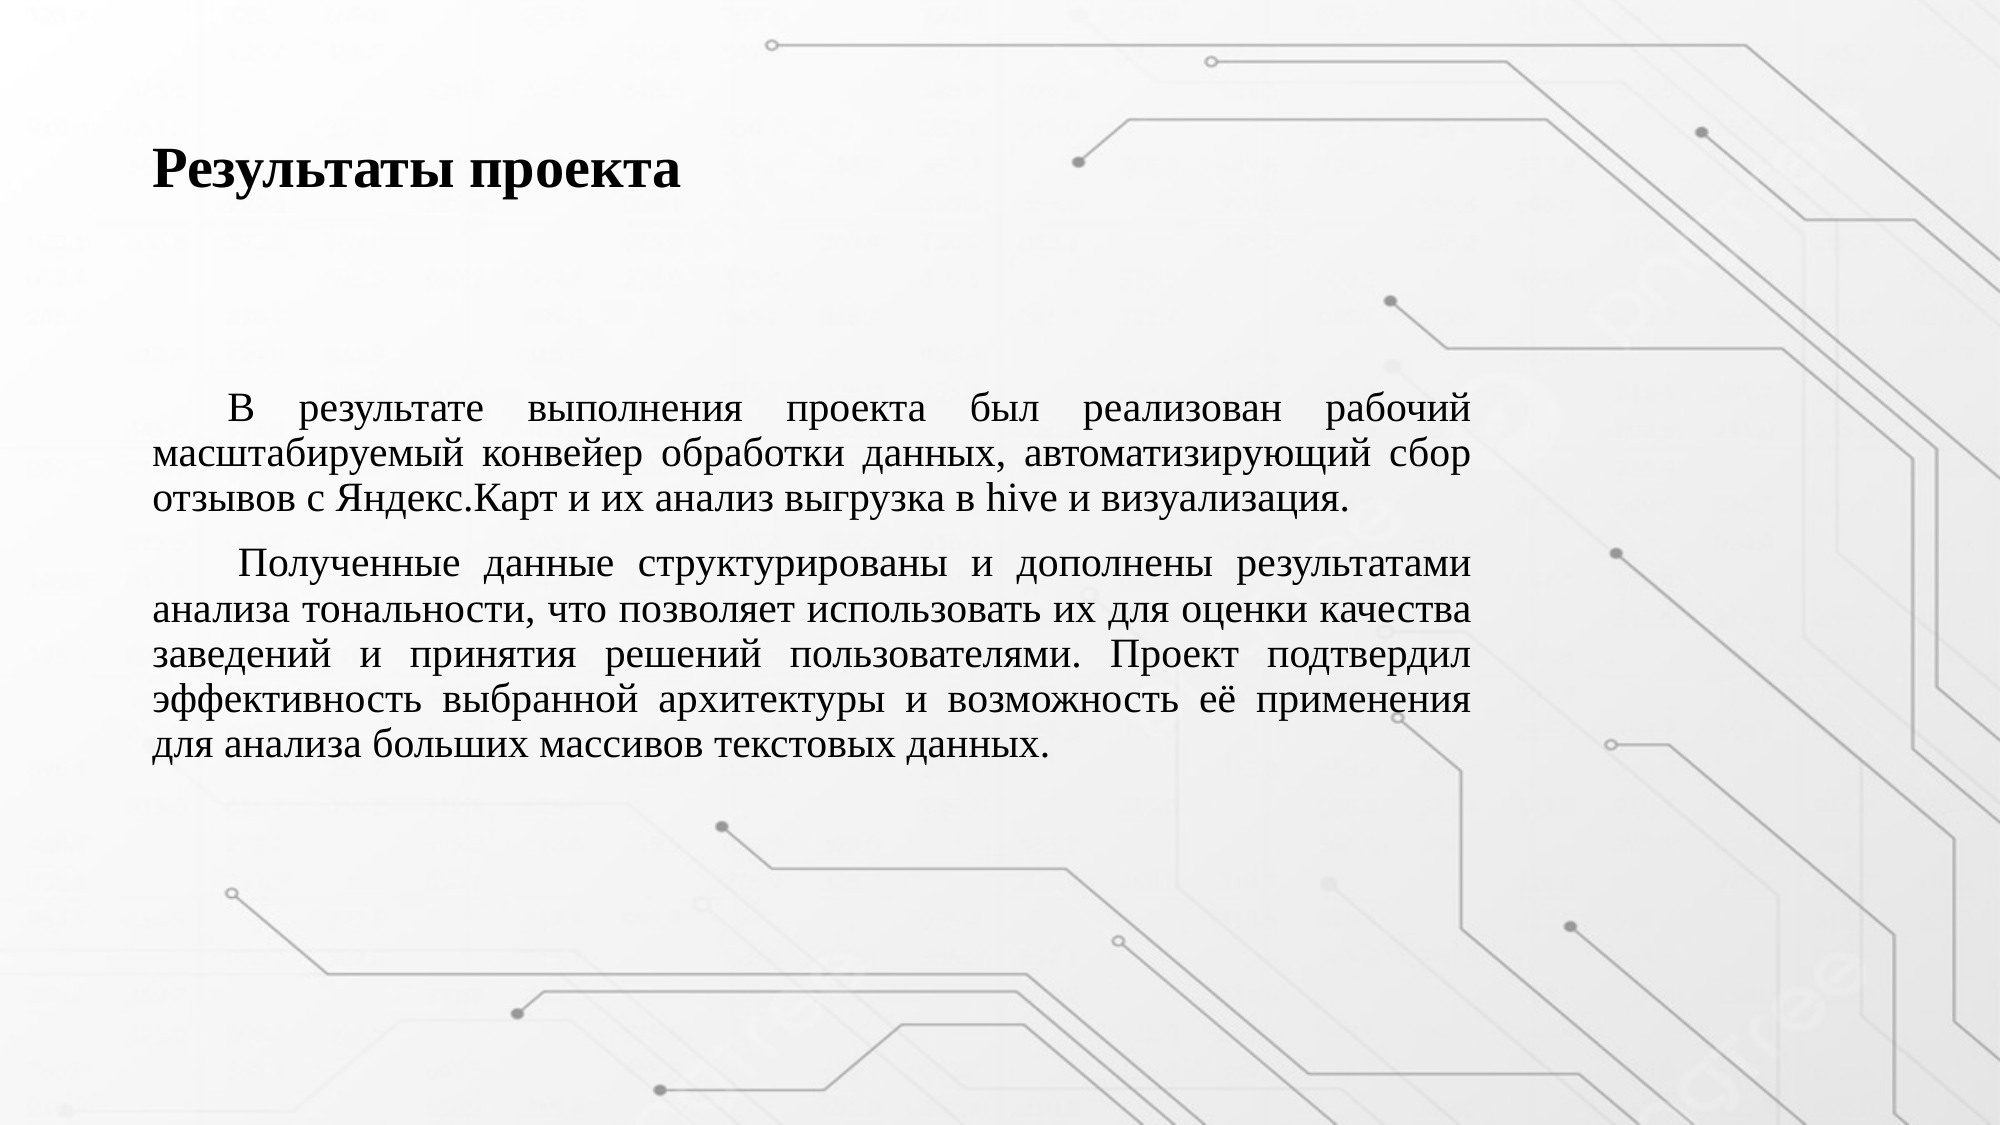

# Результаты проекта
В результате выполнения проекта был реализован рабочий масштабируемый конвейер обработки данных, автоматизирующий сбор отзывов с Яндекс.Карт и их анализ выгрузка в hive и визуализация.
 Полученные данные структурированы и дополнены результатами анализа тональности, что позволяет использовать их для оценки качества заведений и принятия решений пользователями. Проект подтвердил эффективность выбранной архитектуры и возможность её применения для анализа больших массивов текстовых данных.